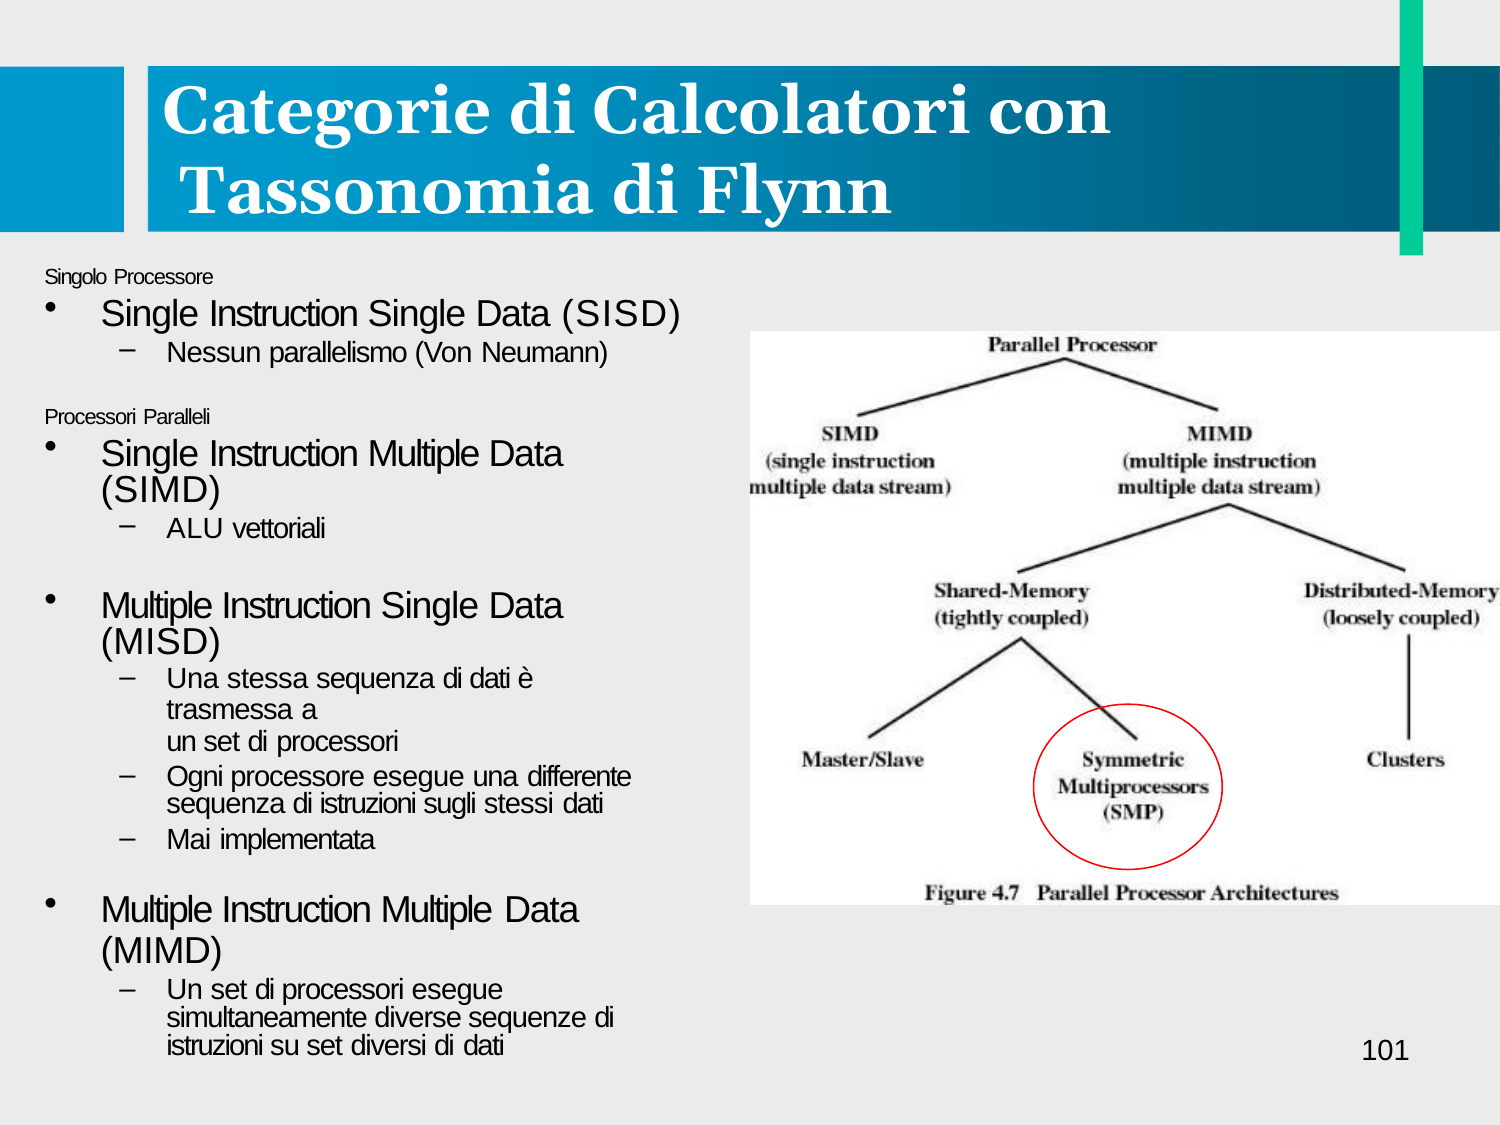

# Categorie di Calcolatori con  Tassonomia di Flynn

Singolo Processore
Single Instruction Single Data (SISD)
Nessun parallelismo (Von Neumann)
Processori Paralleli
Single Instruction Multiple Data  (SIMD)
ALU vettoriali

Multiple Instruction Single Data  (MISD)
Una stessa sequenza di dati è trasmessa a
un set di processori
Ogni processore esegue una differente  sequenza di istruzioni sugli stessi dati
Mai implementata
Multiple Instruction Multiple Data
(MIMD)
Un set di processori esegue  simultaneamente diverse sequenze di  istruzioni su set diversi di dati

101